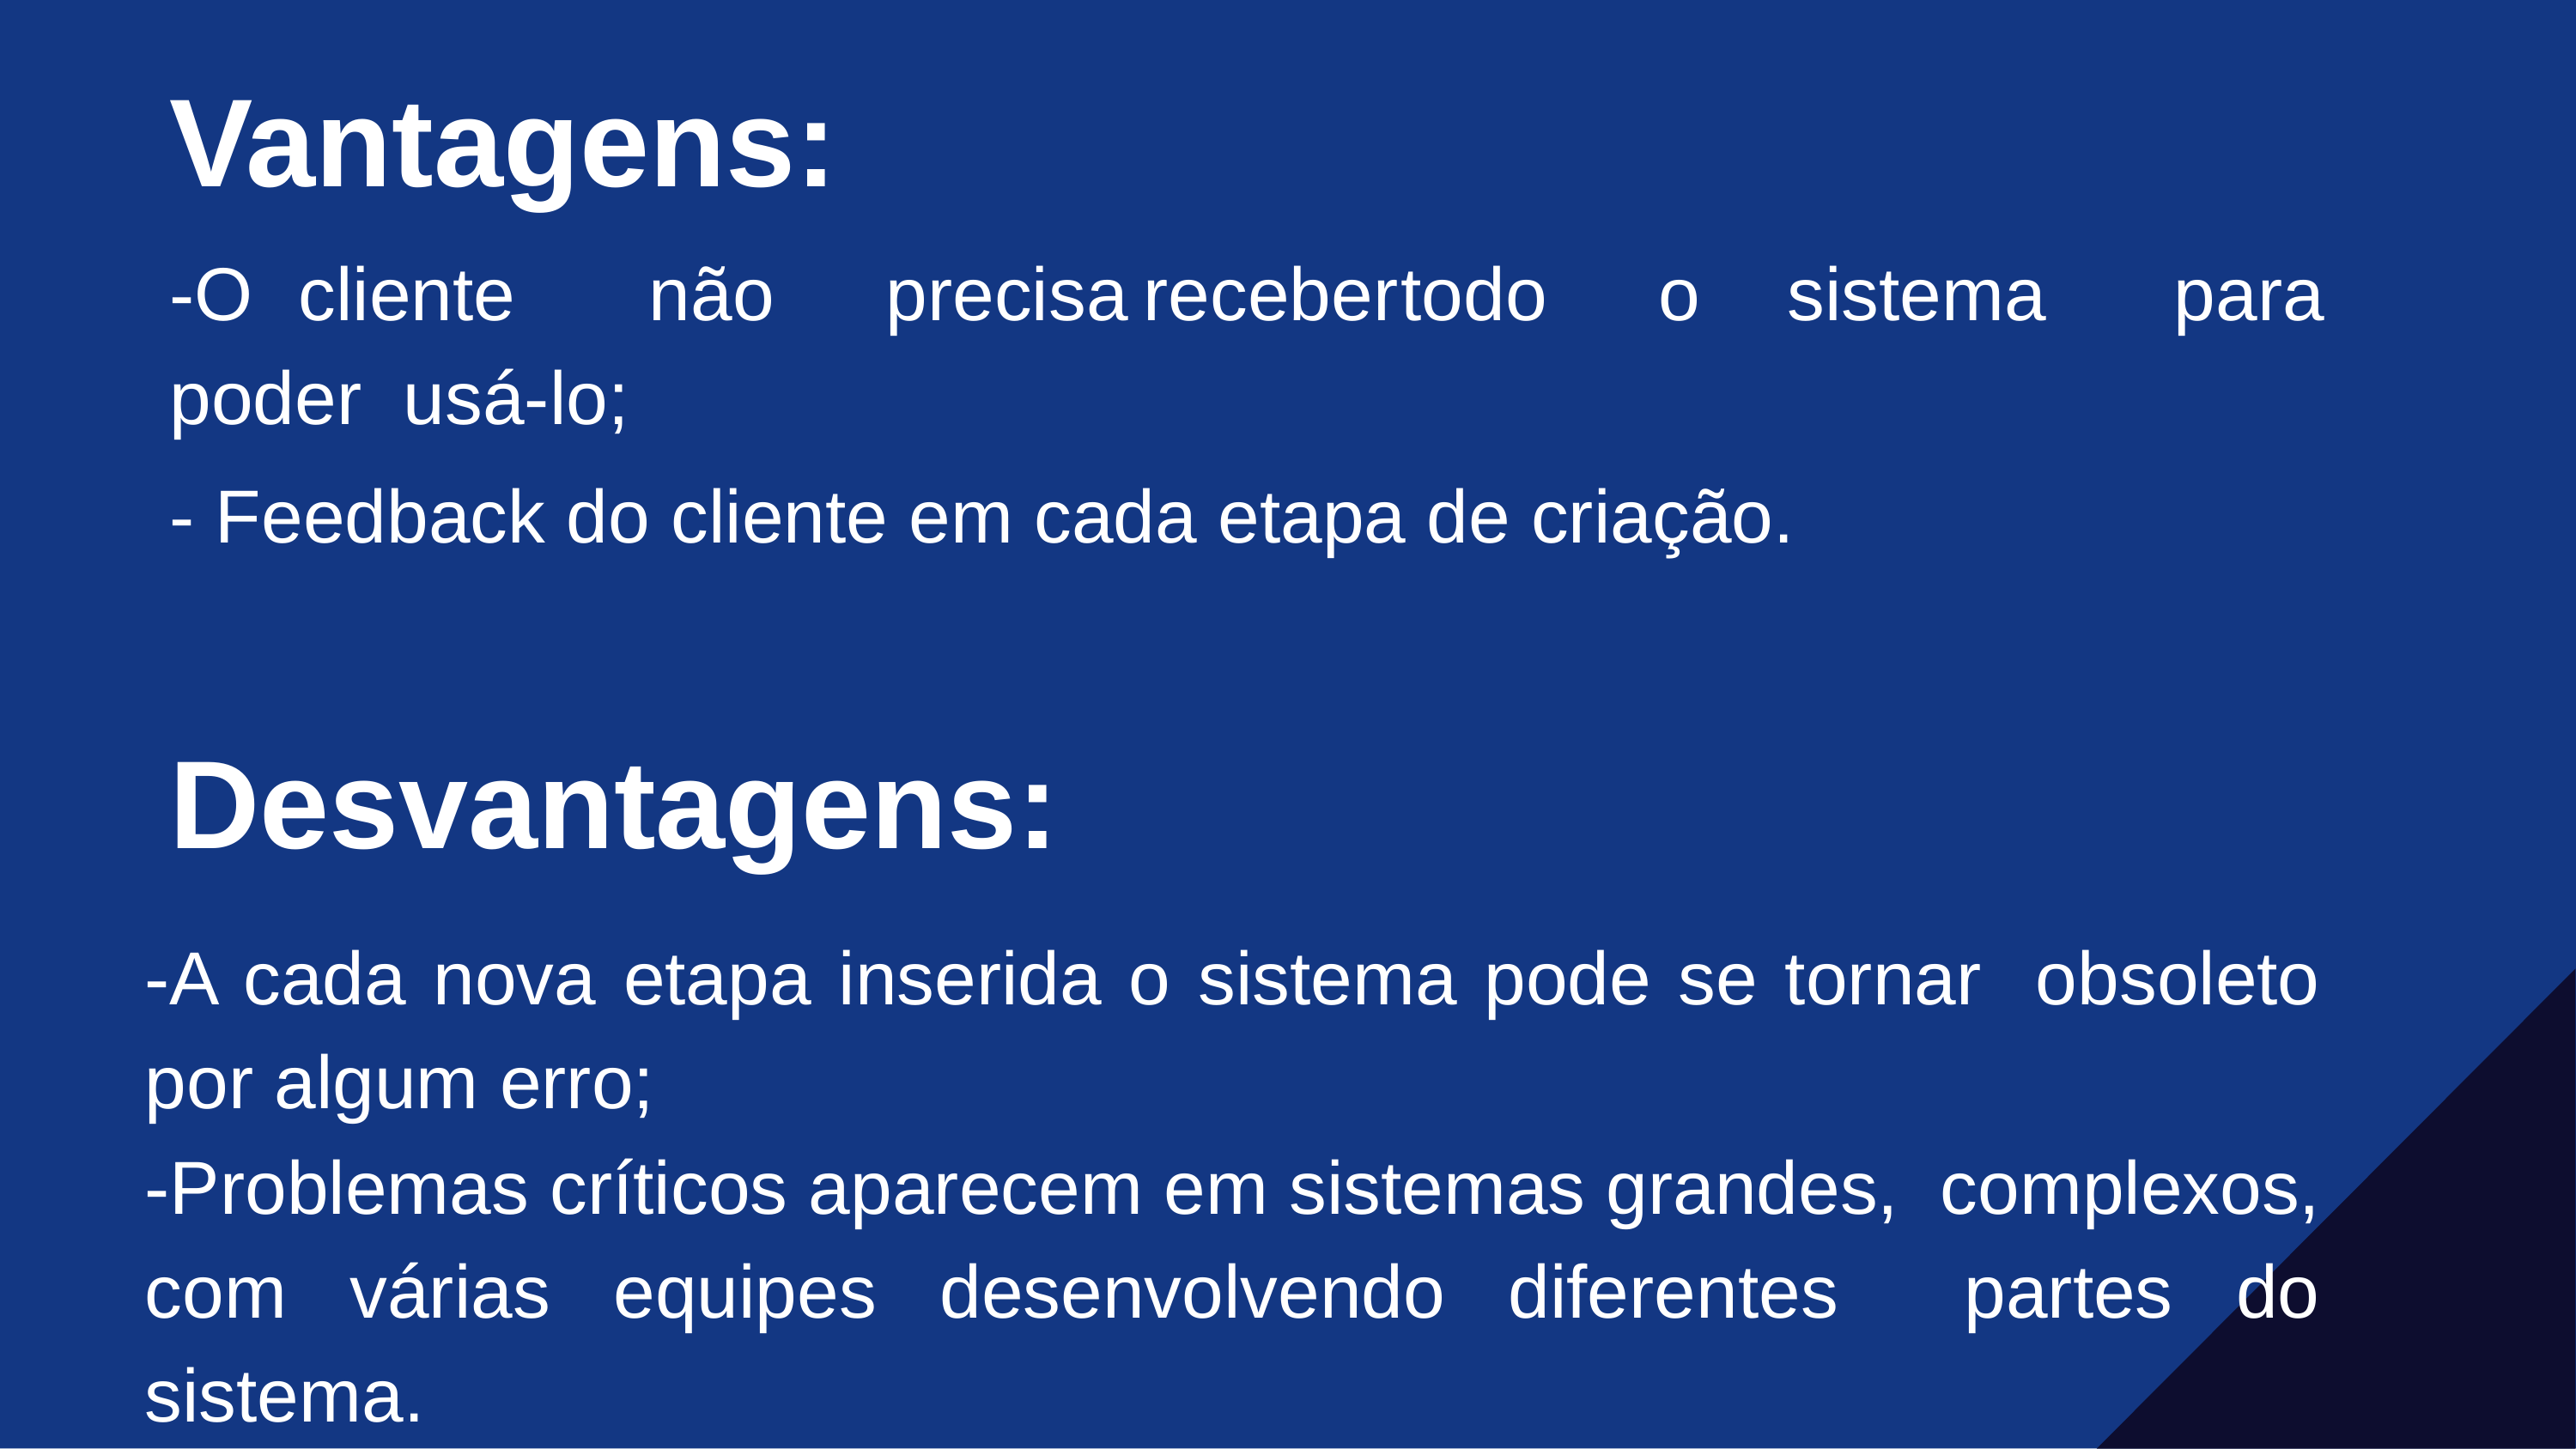

# Vantagens:
-O	cliente	 não	precisa	receber	todo	o	sistema	para	poder  usá-lo;
- Feedback do cliente em cada etapa de criação.

Desvantagens:
-A cada nova etapa inserida o sistema pode se tornar  obsoleto por algum erro;
-Problemas críticos aparecem em sistemas grandes,  complexos, com várias equipes desenvolvendo diferentes  partes do sistema.